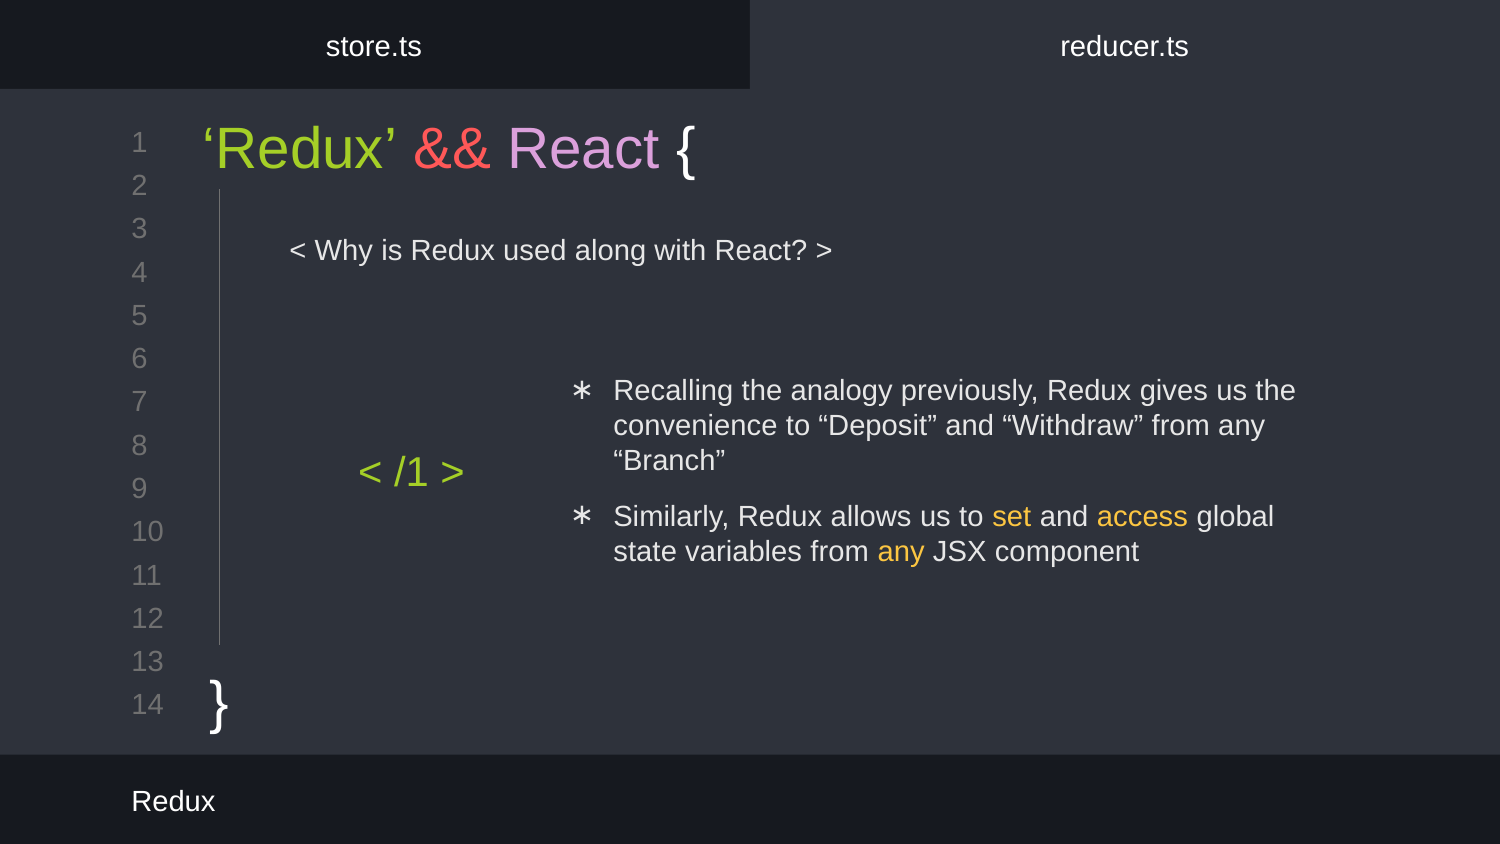

store.ts
reducer.ts
# ‘Redux’ && React {
}
< Why is Redux used along with React? >
Recalling the analogy previously, Redux gives us the convenience to “Deposit” and “Withdraw” from any “Branch”
Similarly, Redux allows us to set and access global state variables from any JSX component
< /1 >
Redux